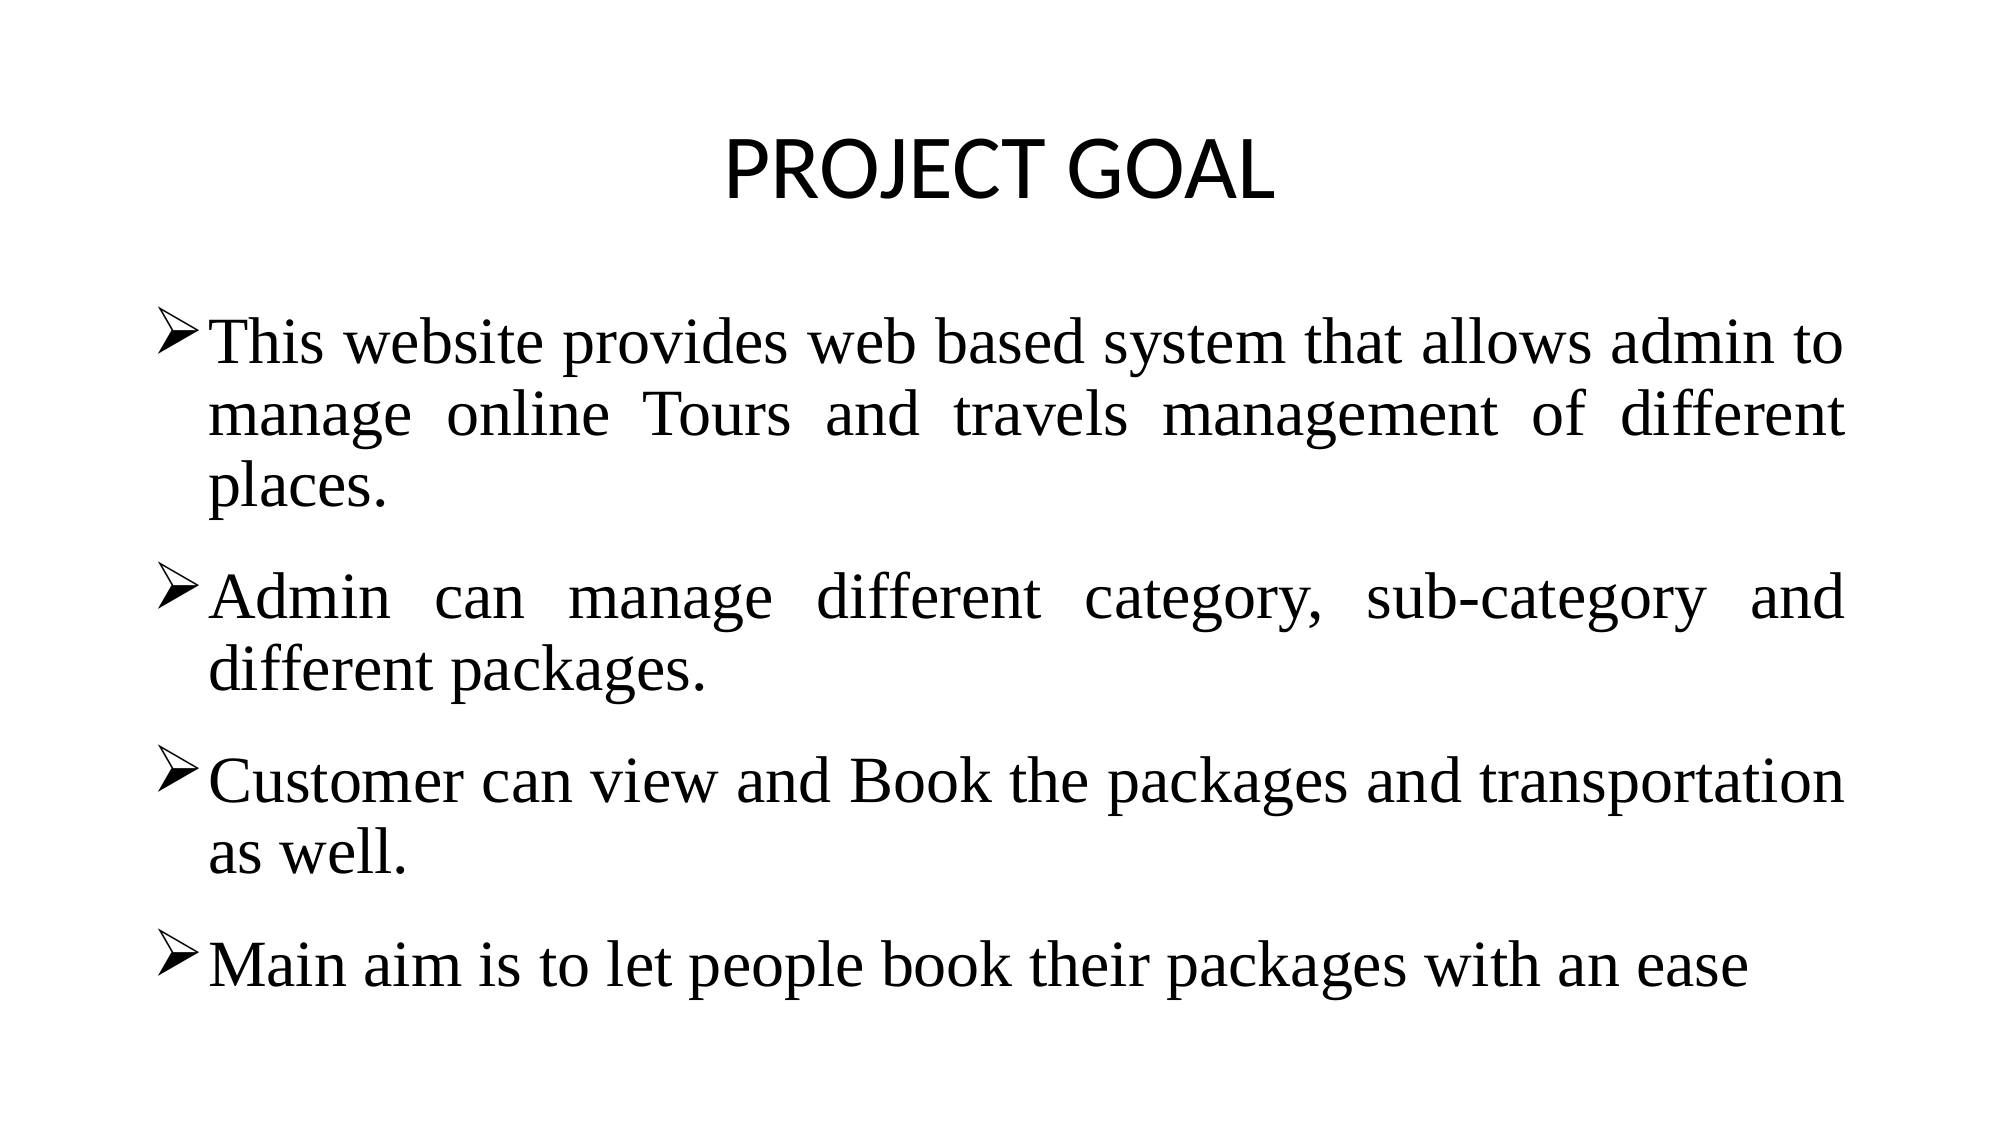

# PROJECT GOAL
This website provides web based system that allows admin to manage online Tours and travels management of different places.
Admin can manage different category, sub-category and different packages.
Customer can view and Book the packages and transportation as well.
Main aim is to let people book their packages with an ease